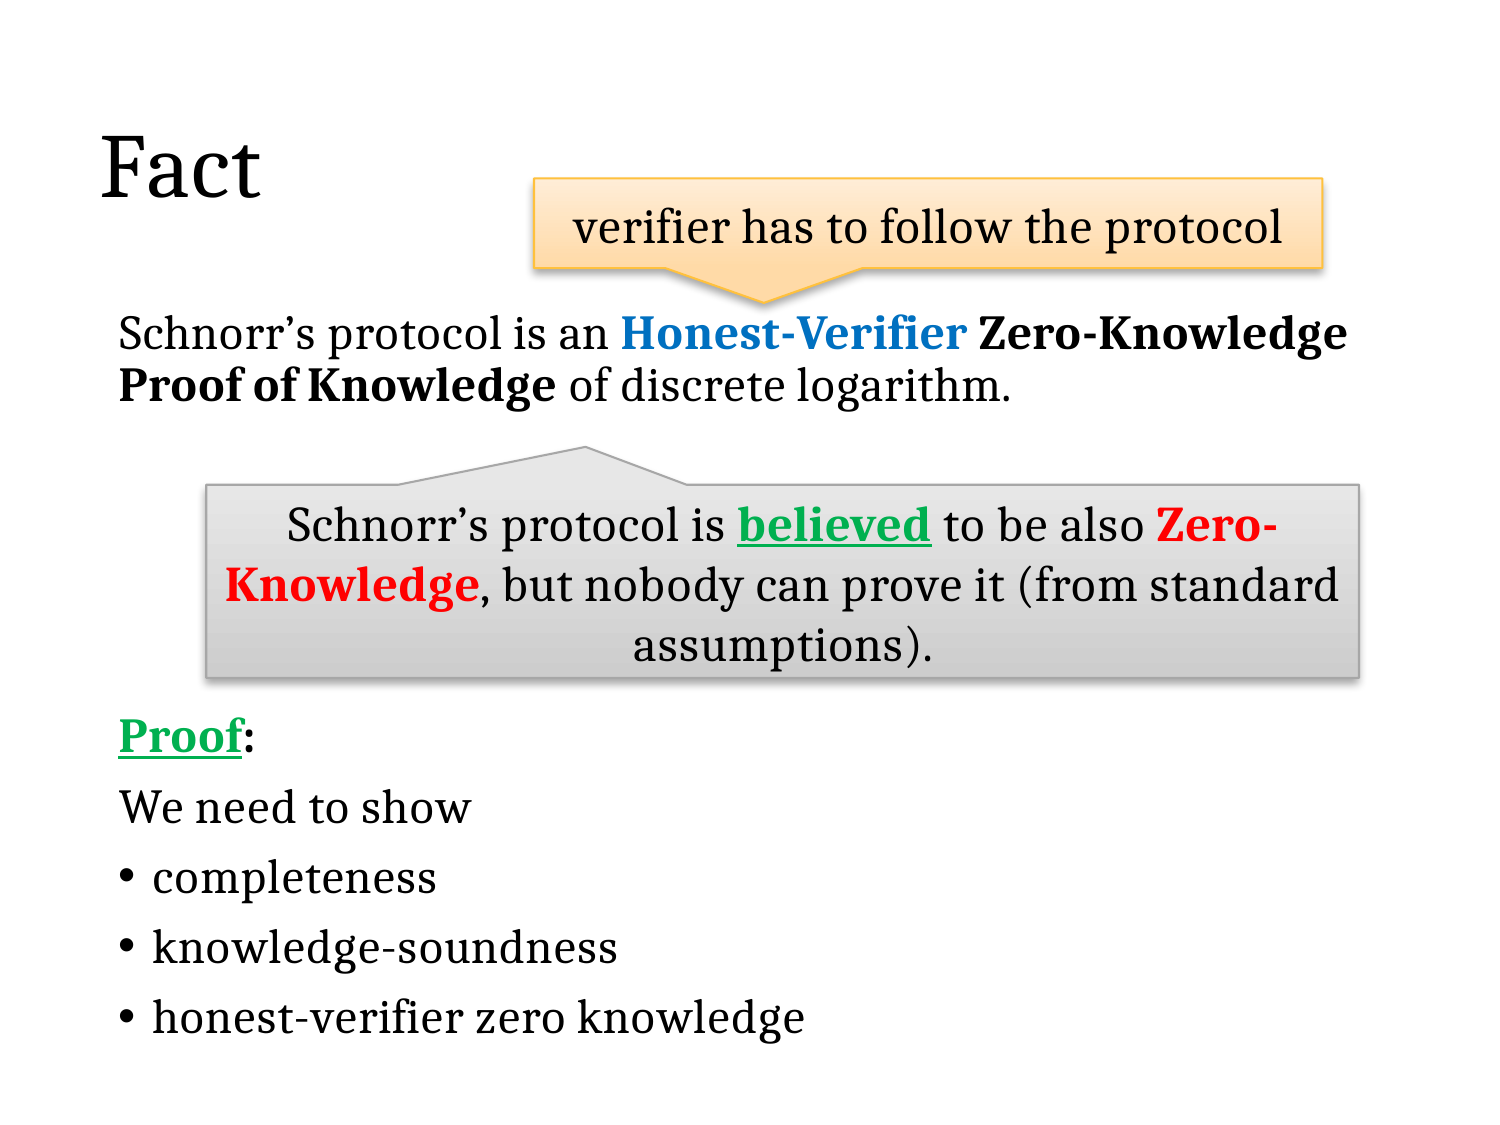

# Fact
verifier has to follow the protocol
Schnorr’s protocol is an Honest-Verifier Zero-Knowledge Proof of Knowledge of discrete logarithm.

Proof:
We need to show
completeness
knowledge-soundness
honest-verifier zero knowledge

Schnorr’s protocol is believed to be also Zero-Knowledge, but nobody can prove it (from standard assumptions).